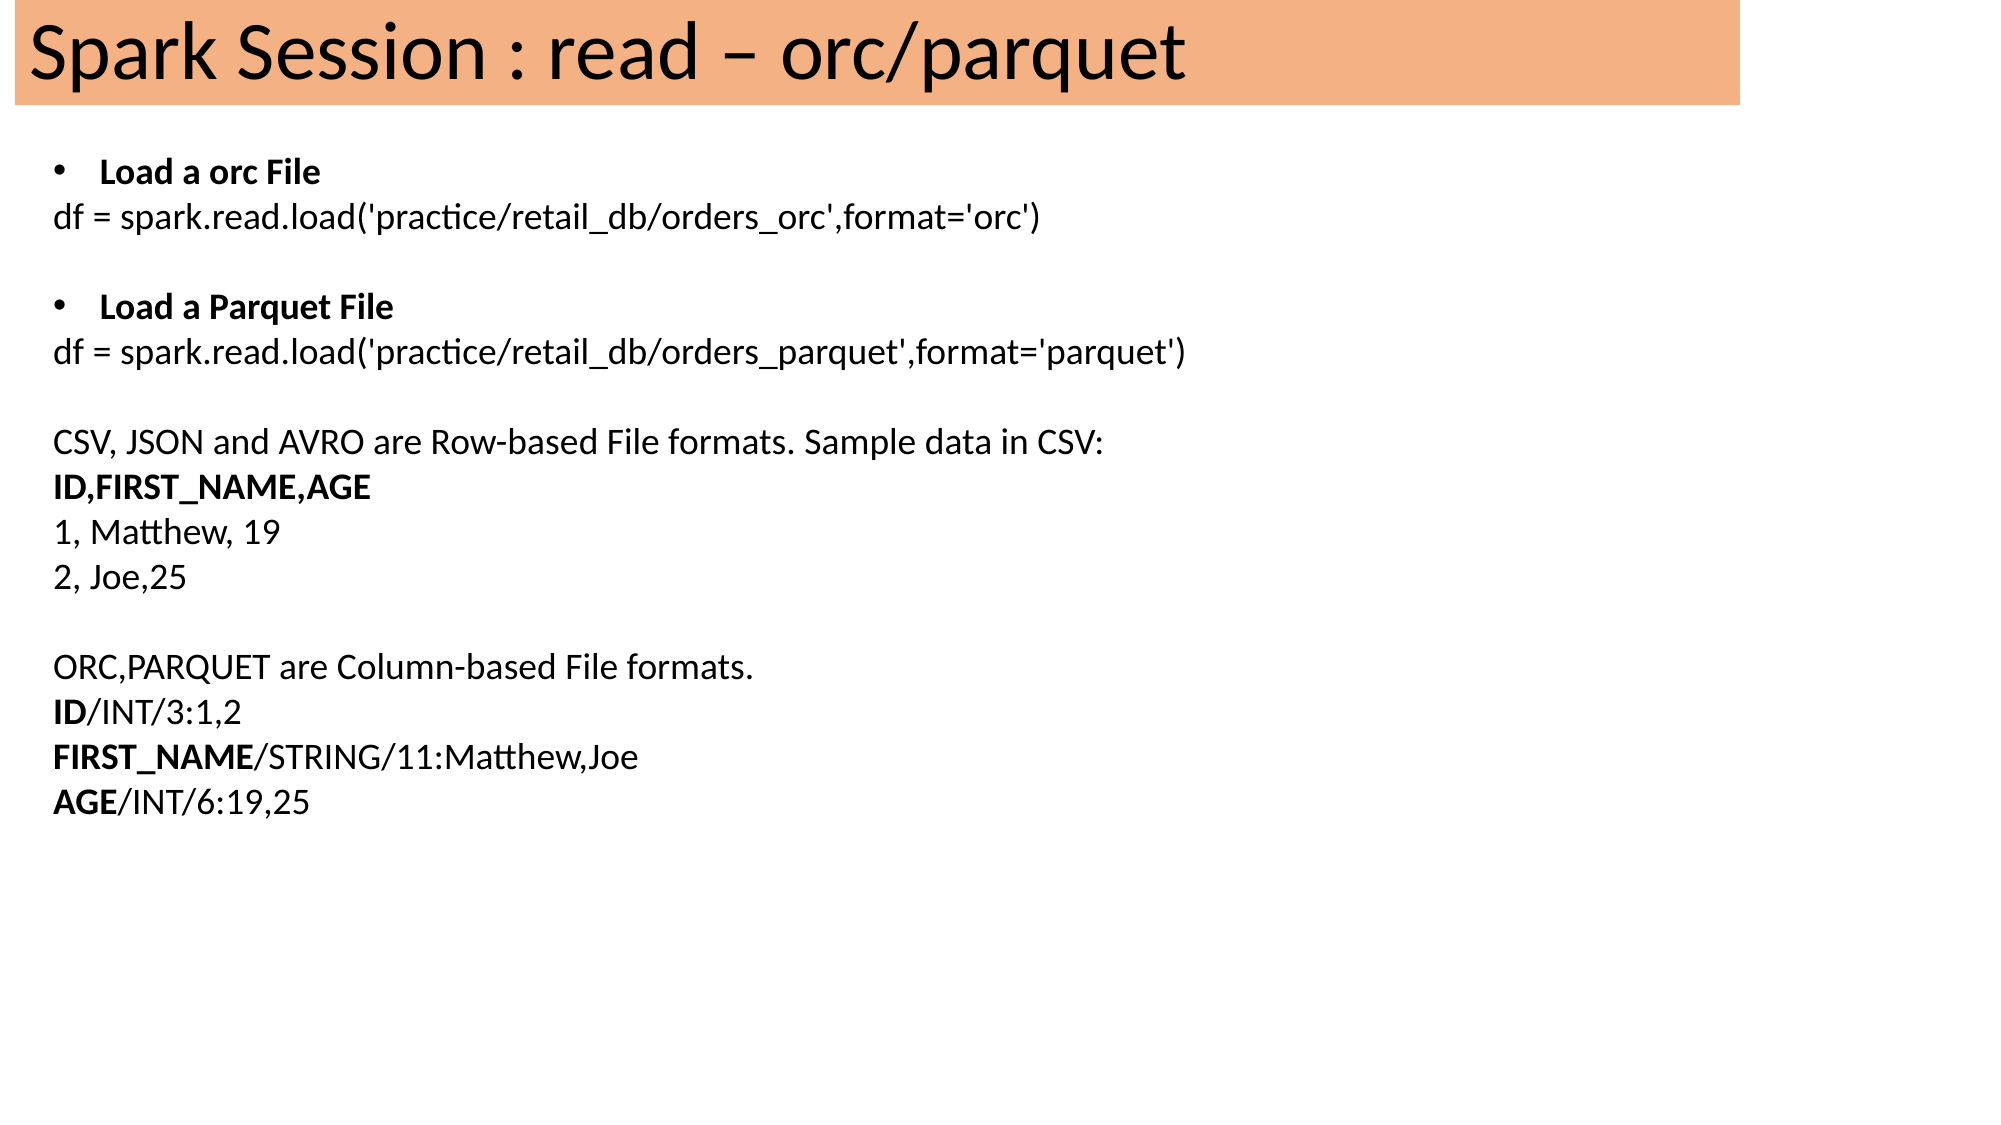

# Spark Session : read – orc/parquet

Load a orc File
df = spark.read.load('practice/retail_db/orders_orc',format='orc')

Load a Parquet File
df = spark.read.load('practice/retail_db/orders_parquet',format='parquet')

CSV, JSON and AVRO are Row-based File formats. Sample data in CSV:
ID,FIRST_NAME,AGE
1, Matthew, 19
2, Joe,25

ORC,PARQUET are Column-based File formats.
ID/INT/3:1,2
FIRST_NAME/STRING/11:Matthew,Joe
AGE/INT/6:19,25